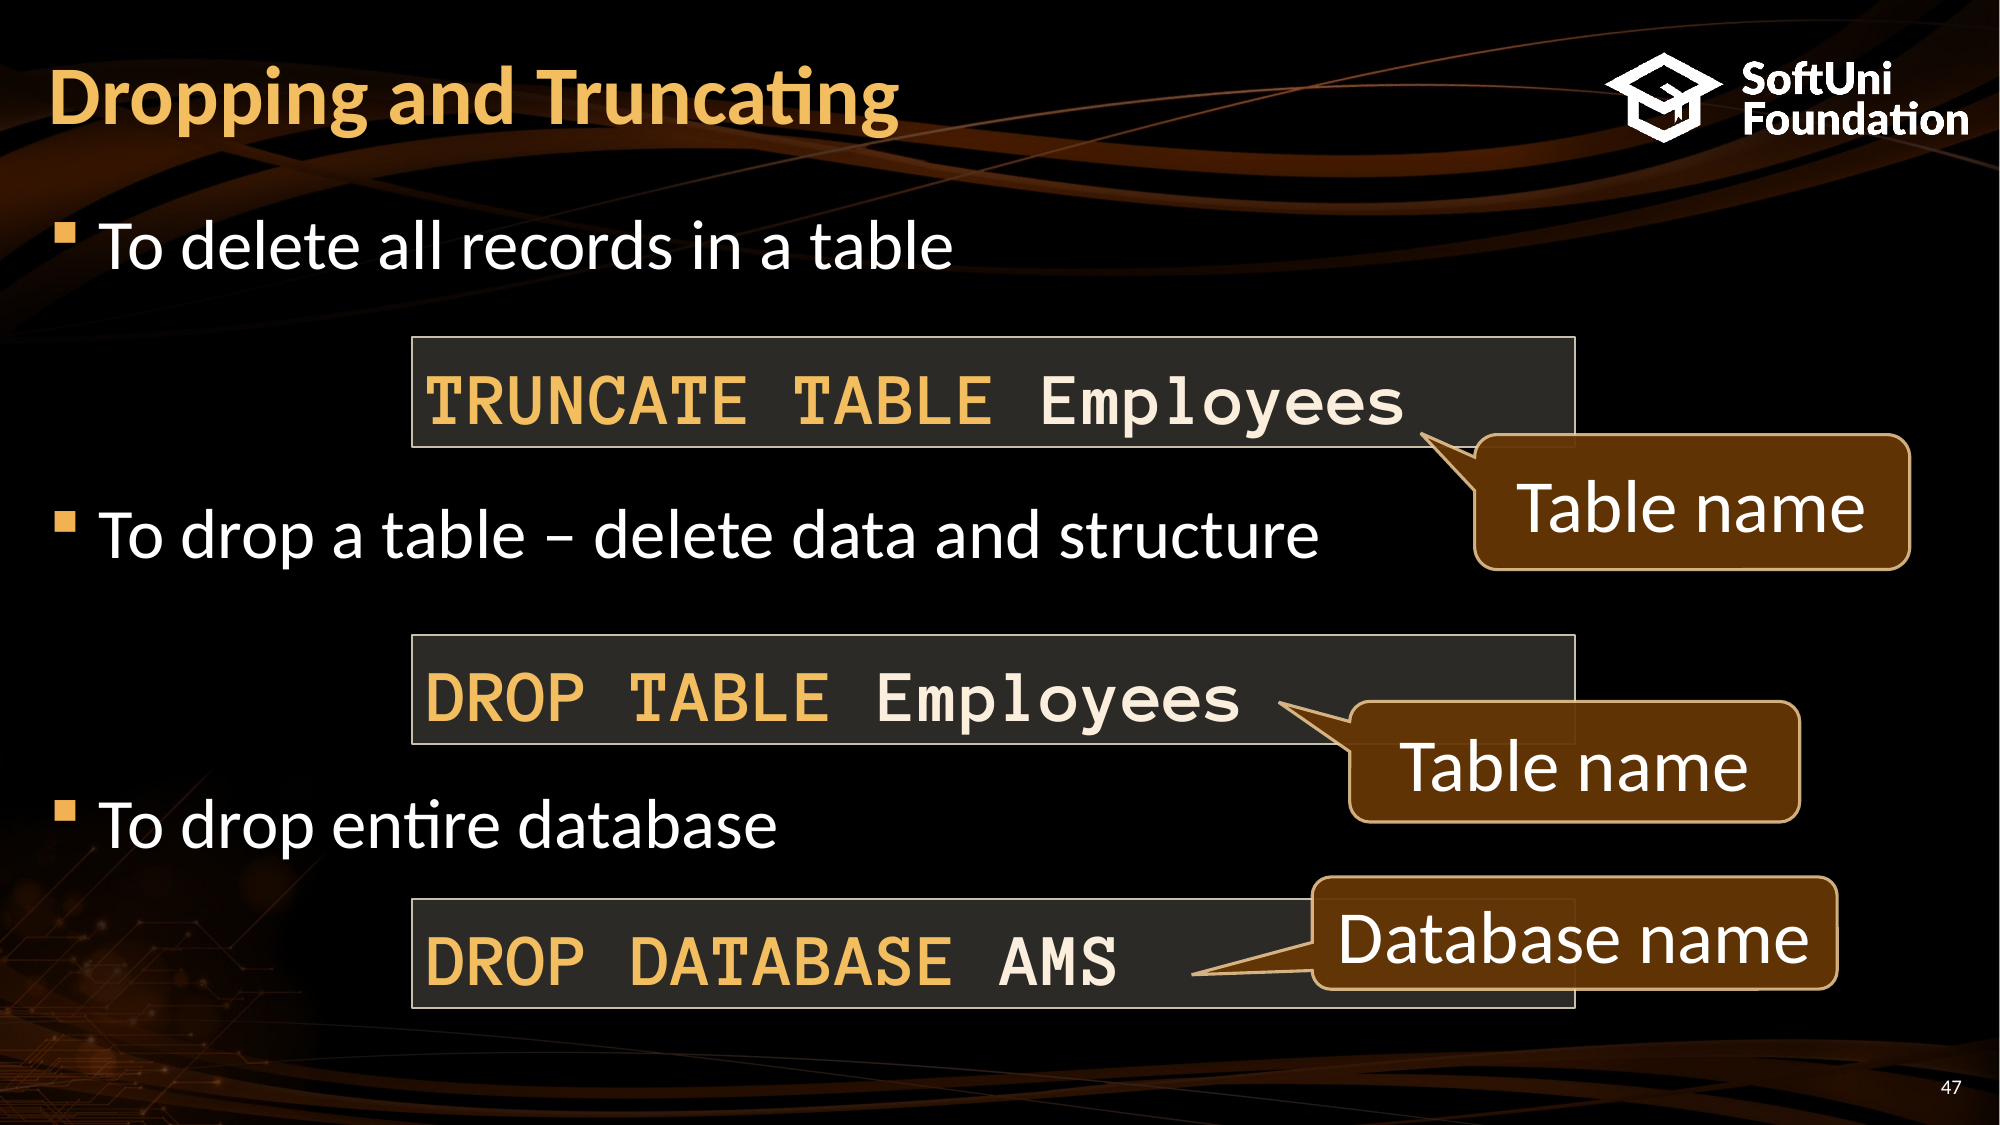

# Dropping and Truncating
To delete all records in a table
To drop a table – delete data and structure
To drop entire database

TRUNCATE TABLE Employees
Table name
DROP TABLE Employees
Table name
Database name
DROP DATABASE AMS
47